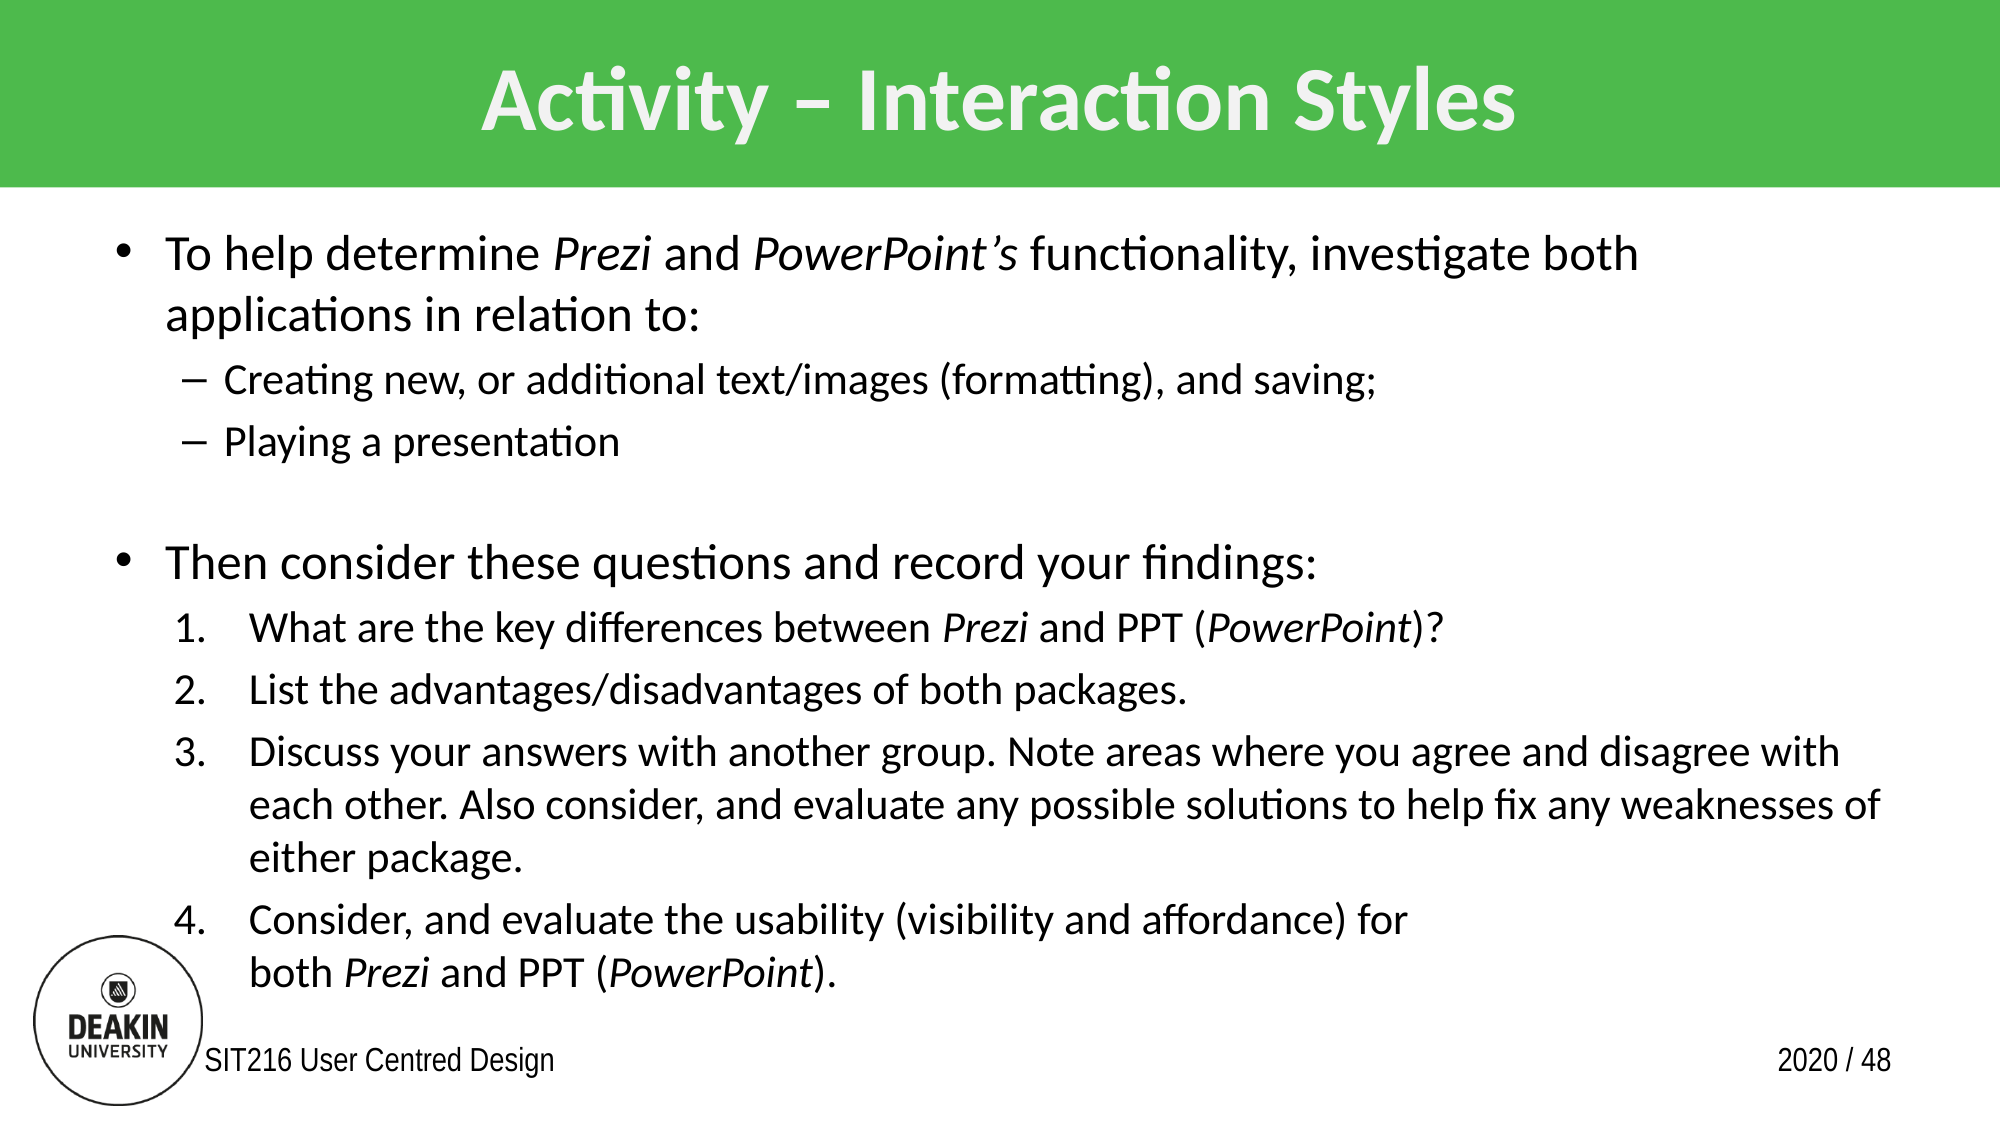

# Activity – Interaction Styles
To help determine Prezi and PowerPoint’s functionality, investigate both applications in relation to:
Creating new, or additional text/images (formatting), and saving;
Playing a presentation

Then consider these questions and record your findings:
What are the key differences between Prezi and PPT (PowerPoint)?
List the advantages/disadvantages of both packages.
Discuss your answers with another group. Note areas where you agree and disagree with each other. Also consider, and evaluate any possible solutions to help fix any weaknesses of either package.
Consider, and evaluate the usability (visibility and affordance) for both Prezi and PPT (PowerPoint).